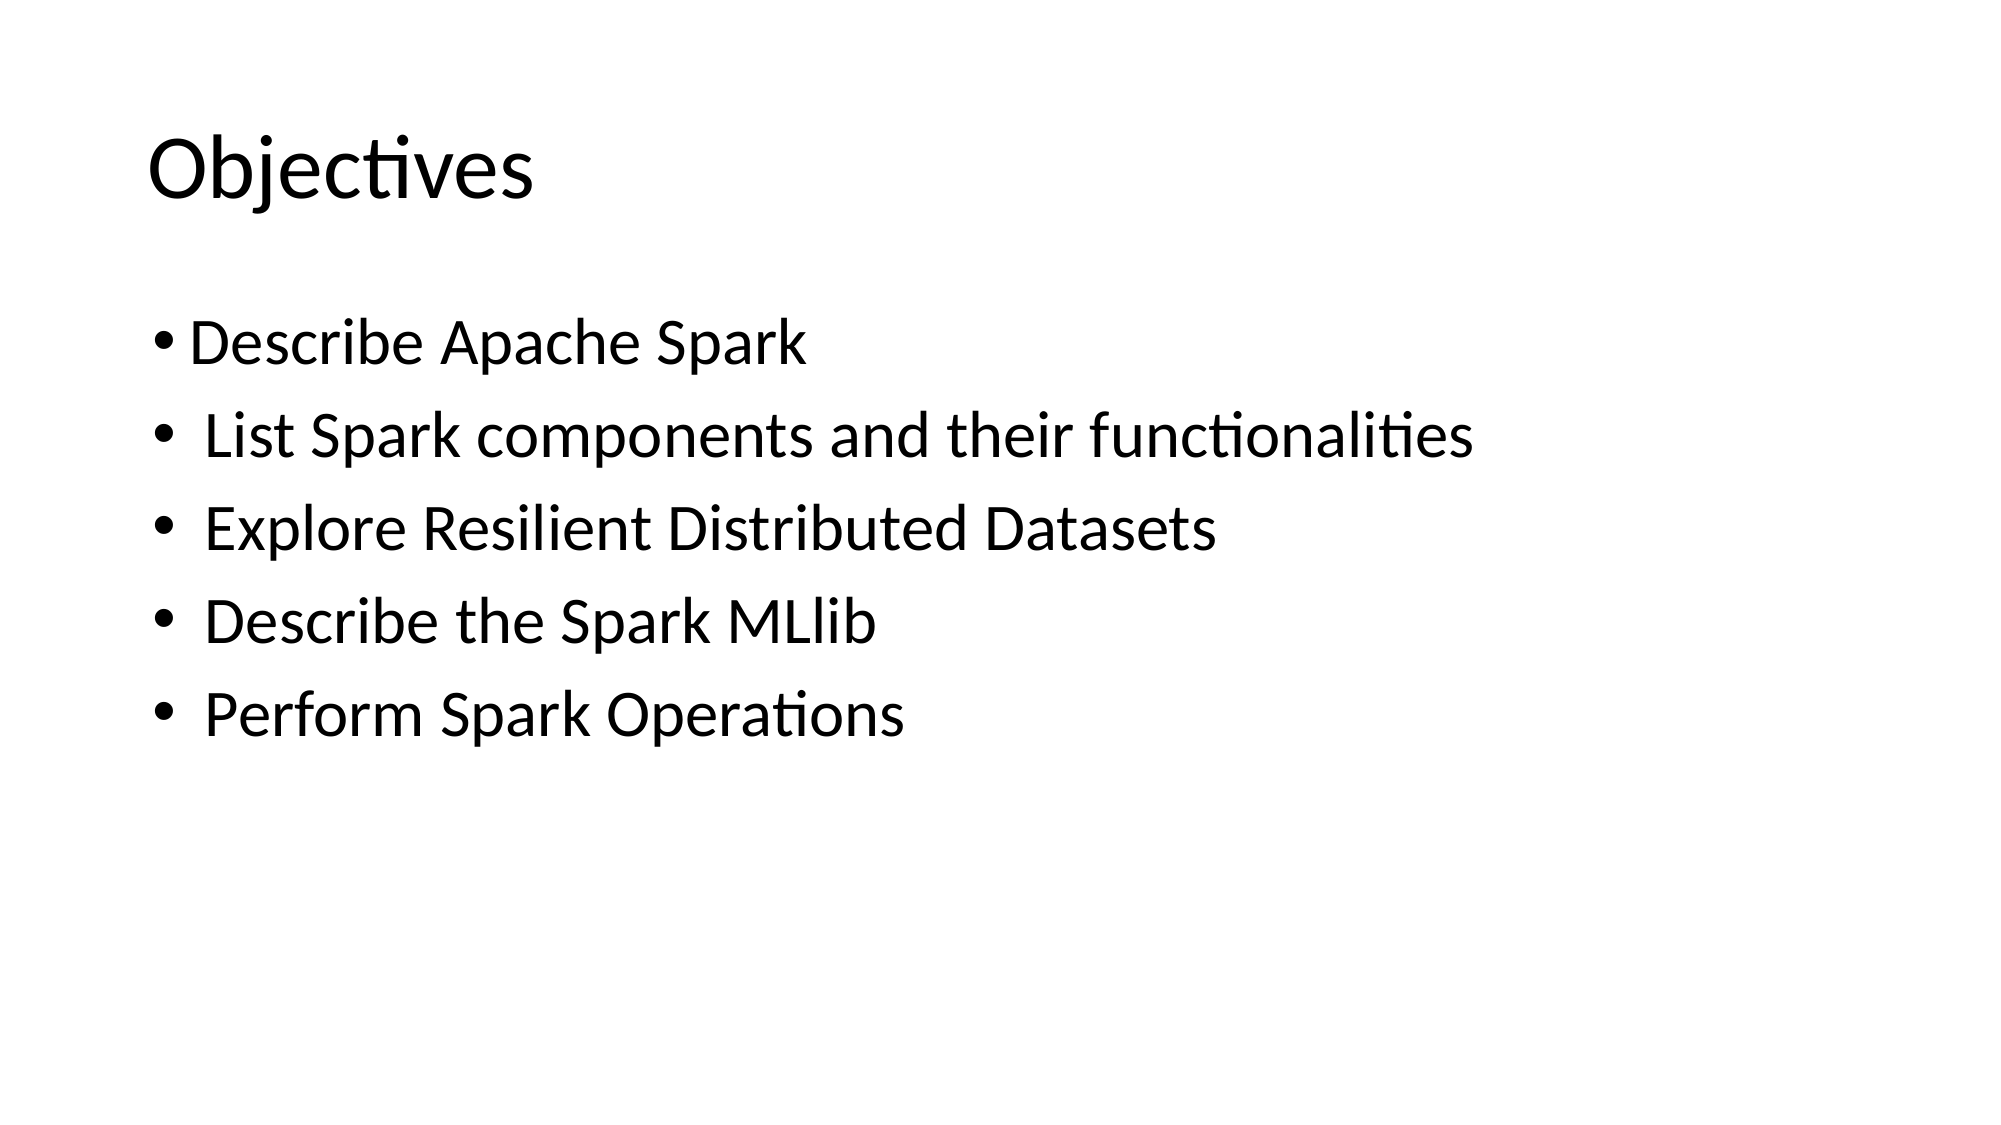

# Objectives
Describe Apache Spark
 List Spark components and their functionalities
 Explore Resilient Distributed Datasets
 Describe the Spark MLlib
 Perform Spark Operations